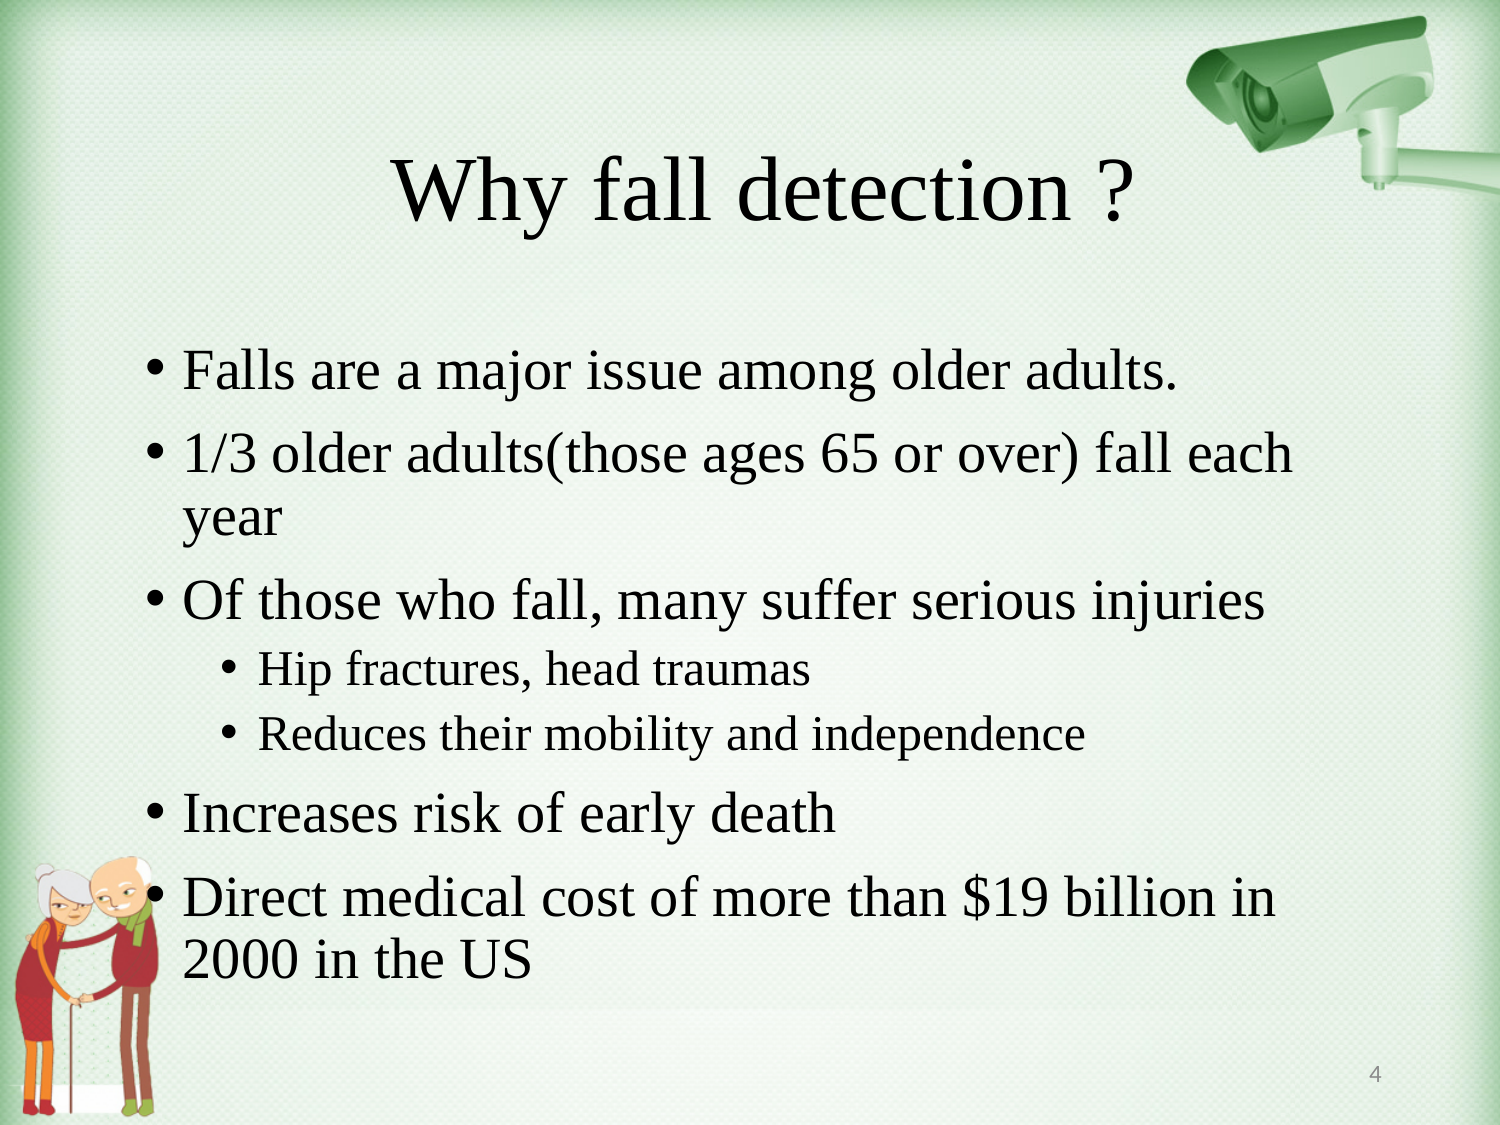

# Why fall detection ?
Falls are a major issue among older adults.
1/3 older adults(those ages 65 or over) fall each year
Of those who fall, many suffer serious injuries
Hip fractures, head traumas
Reduces their mobility and independence
Increases risk of early death
Direct medical cost of more than $19 billion in 2000 in the US

4